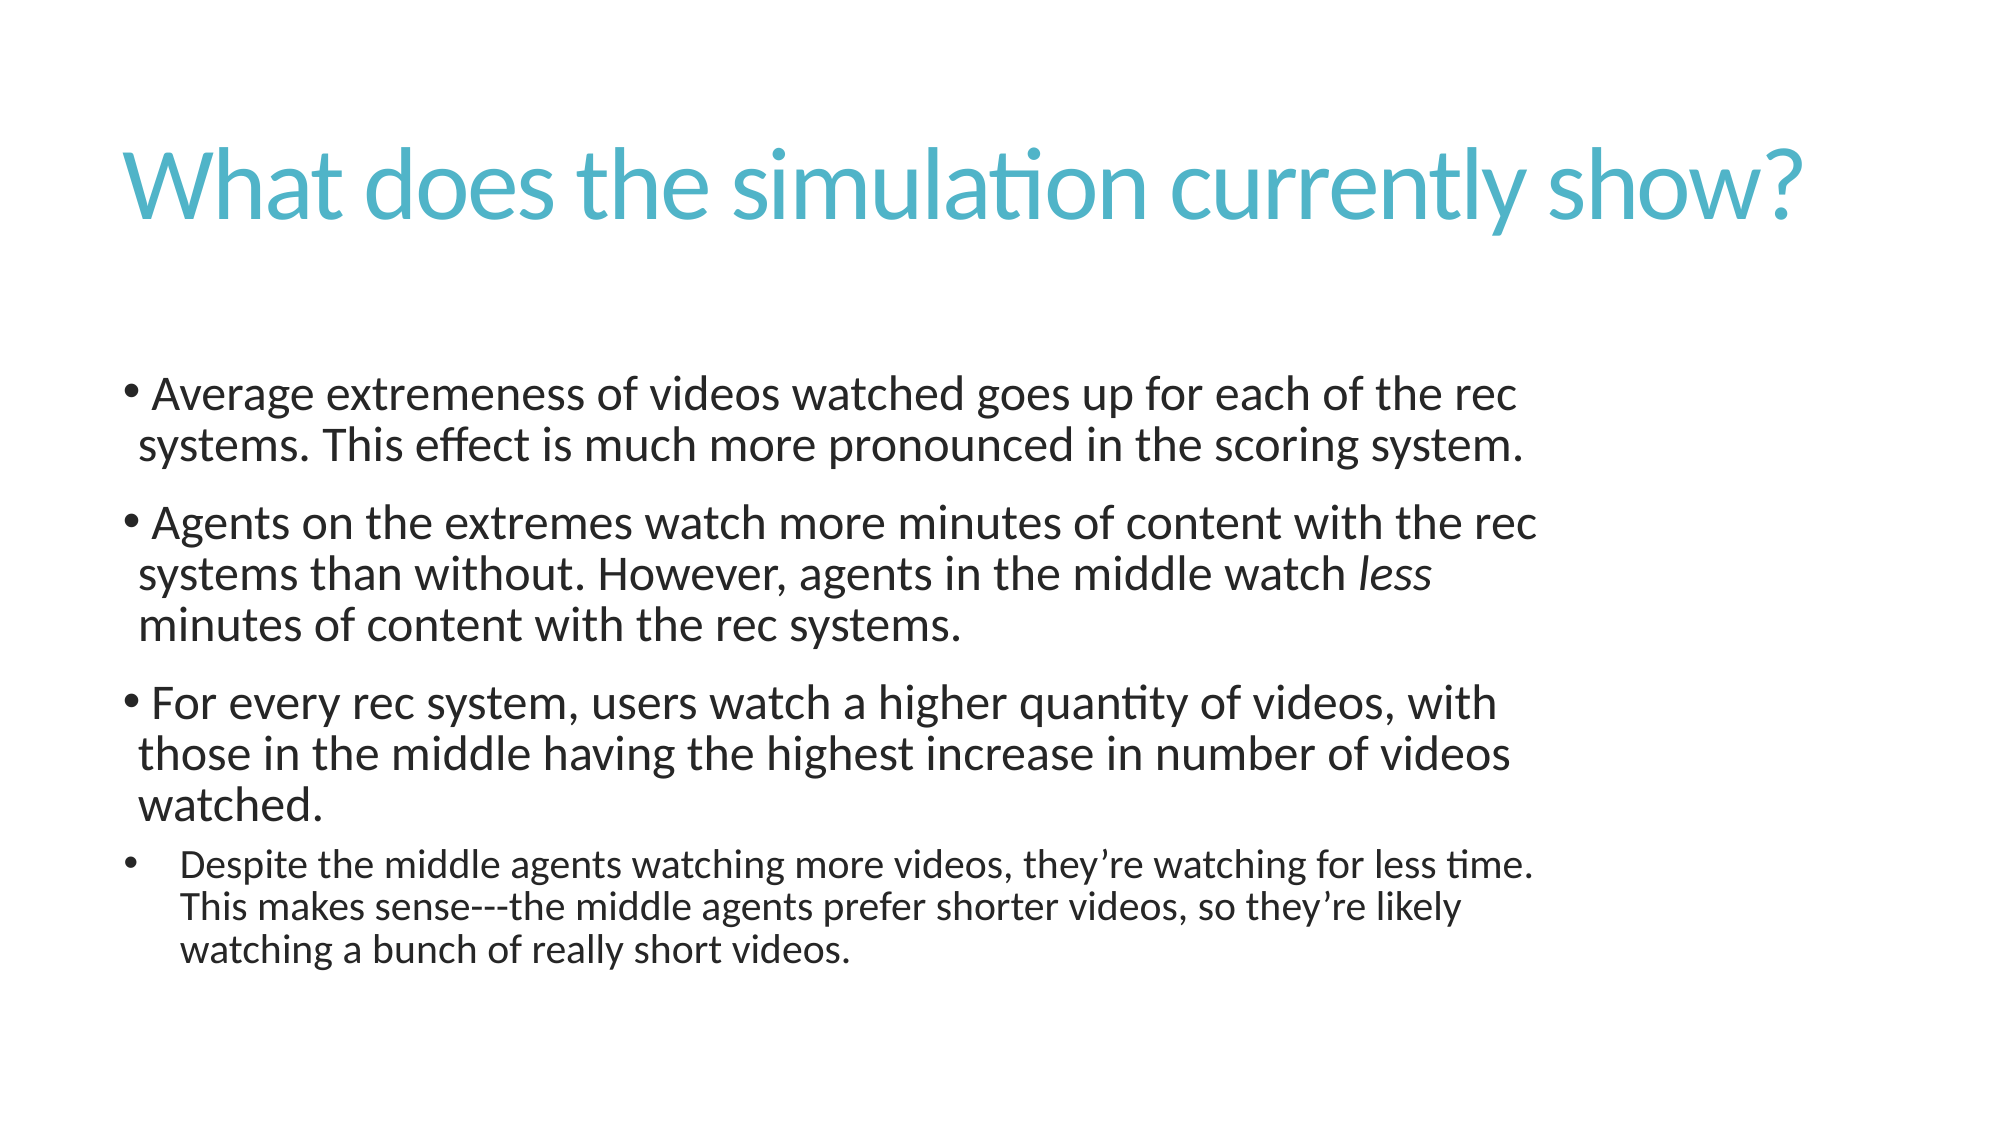

# What does the simulation currently show?
 Average extremeness of videos watched goes up for each of the rec systems. This effect is much more pronounced in the scoring system.
 Agents on the extremes watch more minutes of content with the rec systems than without. However, agents in the middle watch less minutes of content with the rec systems.
 For every rec system, users watch a higher quantity of videos, with those in the middle having the highest increase in number of videos watched.
Despite the middle agents watching more videos, they’re watching for less time. This makes sense---the middle agents prefer shorter videos, so they’re likely watching a bunch of really short videos.